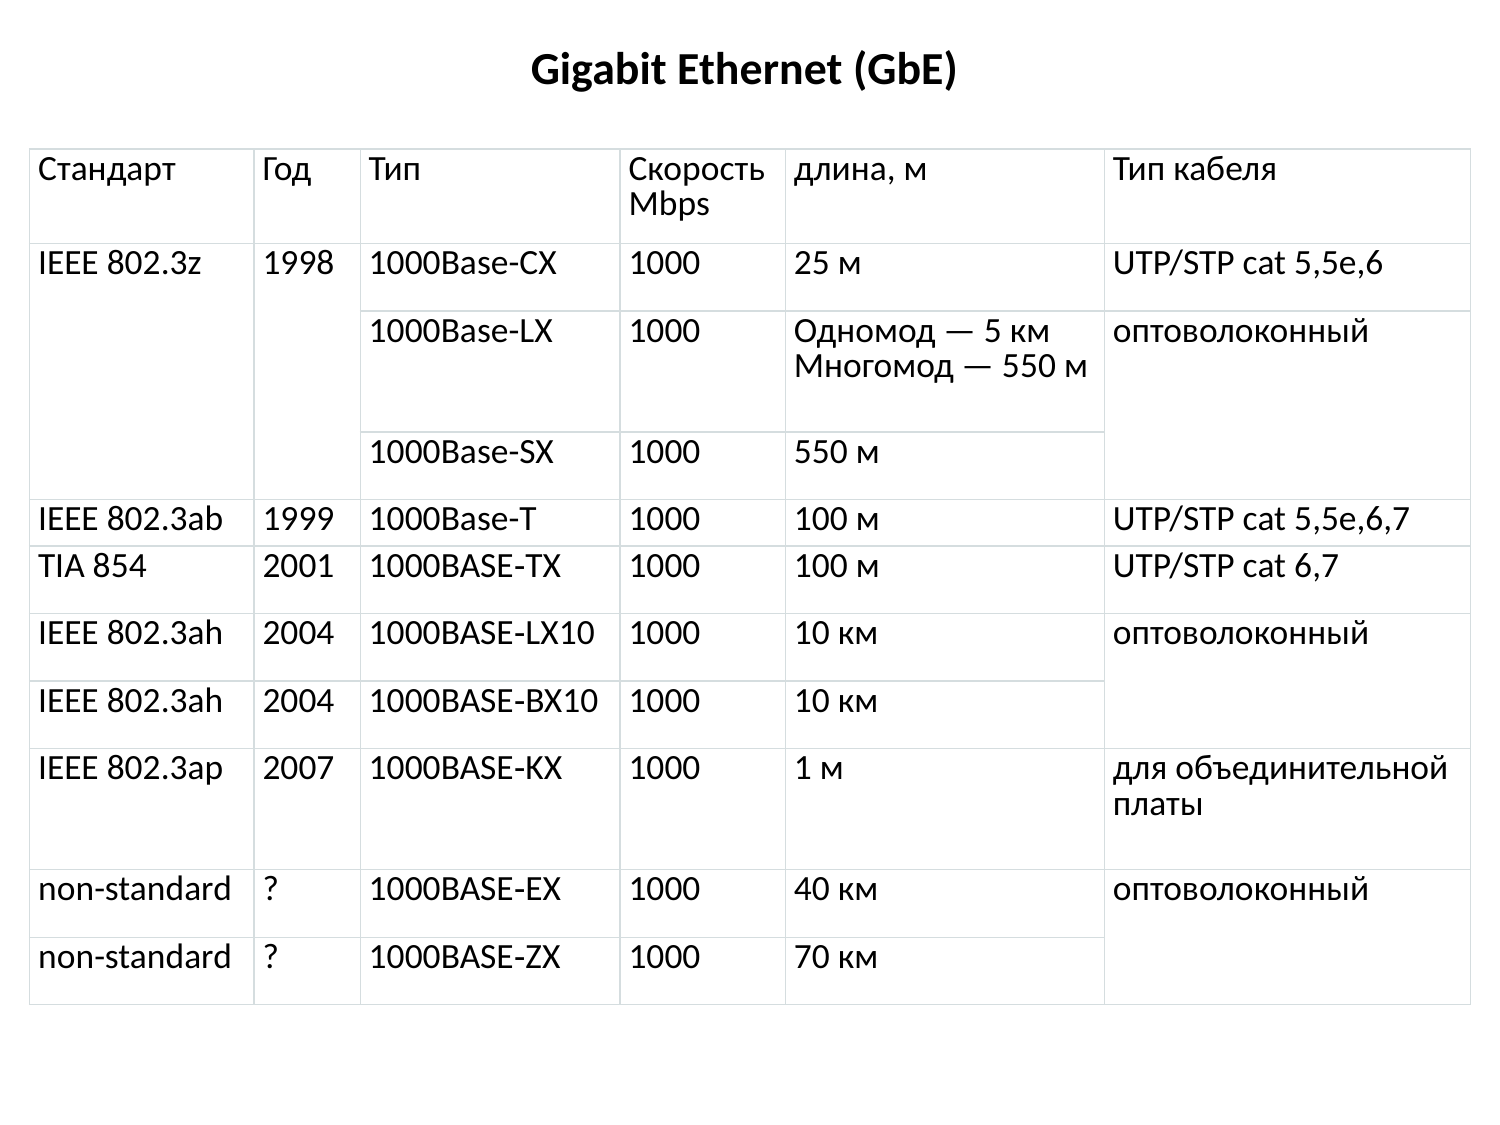

# Gigabit Ethernet (GbE)
| Стандарт | Год | Тип | Скорость Мbps | длина, м | Тип кабеля |
| --- | --- | --- | --- | --- | --- |
| IEEE 802.3z | 1998 | 1000Base-CX | 1000 | 25 м | UTP/STP cat 5,5e,6 |
|  |  | 1000Base-LX | 1000 | Одномод — 5 км Многомод — 550 м | оптоволоконный |
|  |  | 1000Base-SX | 1000 | 550 м |  |
| IEEE 802.3ab | 1999 | 1000Base-T | 1000 | 100 м | UTP/STP cat 5,5е,6,7 |
| TIA 854 | 2001 | 1000BASE‑TX | 1000 | 100 м | UTP/STP cat 6,7 |
| IEEE 802.3ah | 2004 | 1000BASE‑LX10 | 1000 | 10 км | оптоволоконный |
| IEEE 802.3ah | 2004 | 1000BASE‑BX10 | 1000 | 10 км |  |
| IEEE 802.3ap | 2007 | 1000BASE‑KX | 1000 | 1 м | для объединительной платы |
| non-standard | ? | 1000BASE‑EX | 1000 | 40 км | оптоволоконный |
| non-standard | ? | 1000BASE‑ZX | 1000 | 70 км |  |